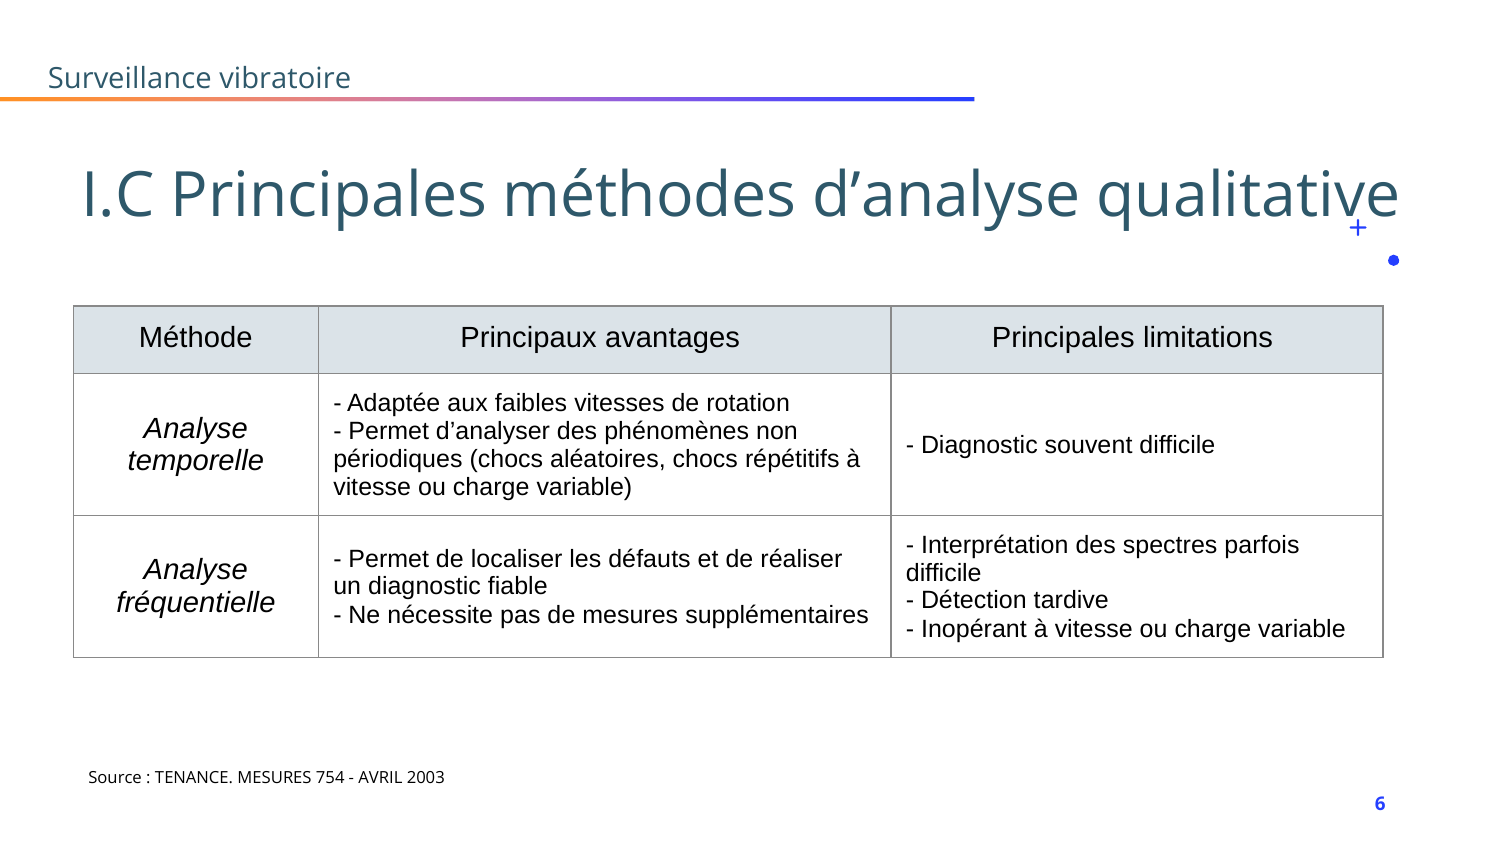

Surveillance vibratoire

# I.C Principales méthodes d’analyse qualitative
| Méthode | Principaux avantages | Principales limitations |
| --- | --- | --- |
| Analyse temporelle | - Adaptée aux faibles vitesses de rotation - Permet d’analyser des phénomènes non périodiques (chocs aléatoires, chocs répétitifs à vitesse ou charge variable) | - Diagnostic souvent difficile |
| Analyse fréquentielle | - Permet de localiser les défauts et de réaliser un diagnostic fiable - Ne nécessite pas de mesures supplémentaires | - Interprétation des spectres parfois difficile - Détection tardive - Inopérant à vitesse ou charge variable |
Source : TENANCE. MESURES 754 - AVRIL 2003

6